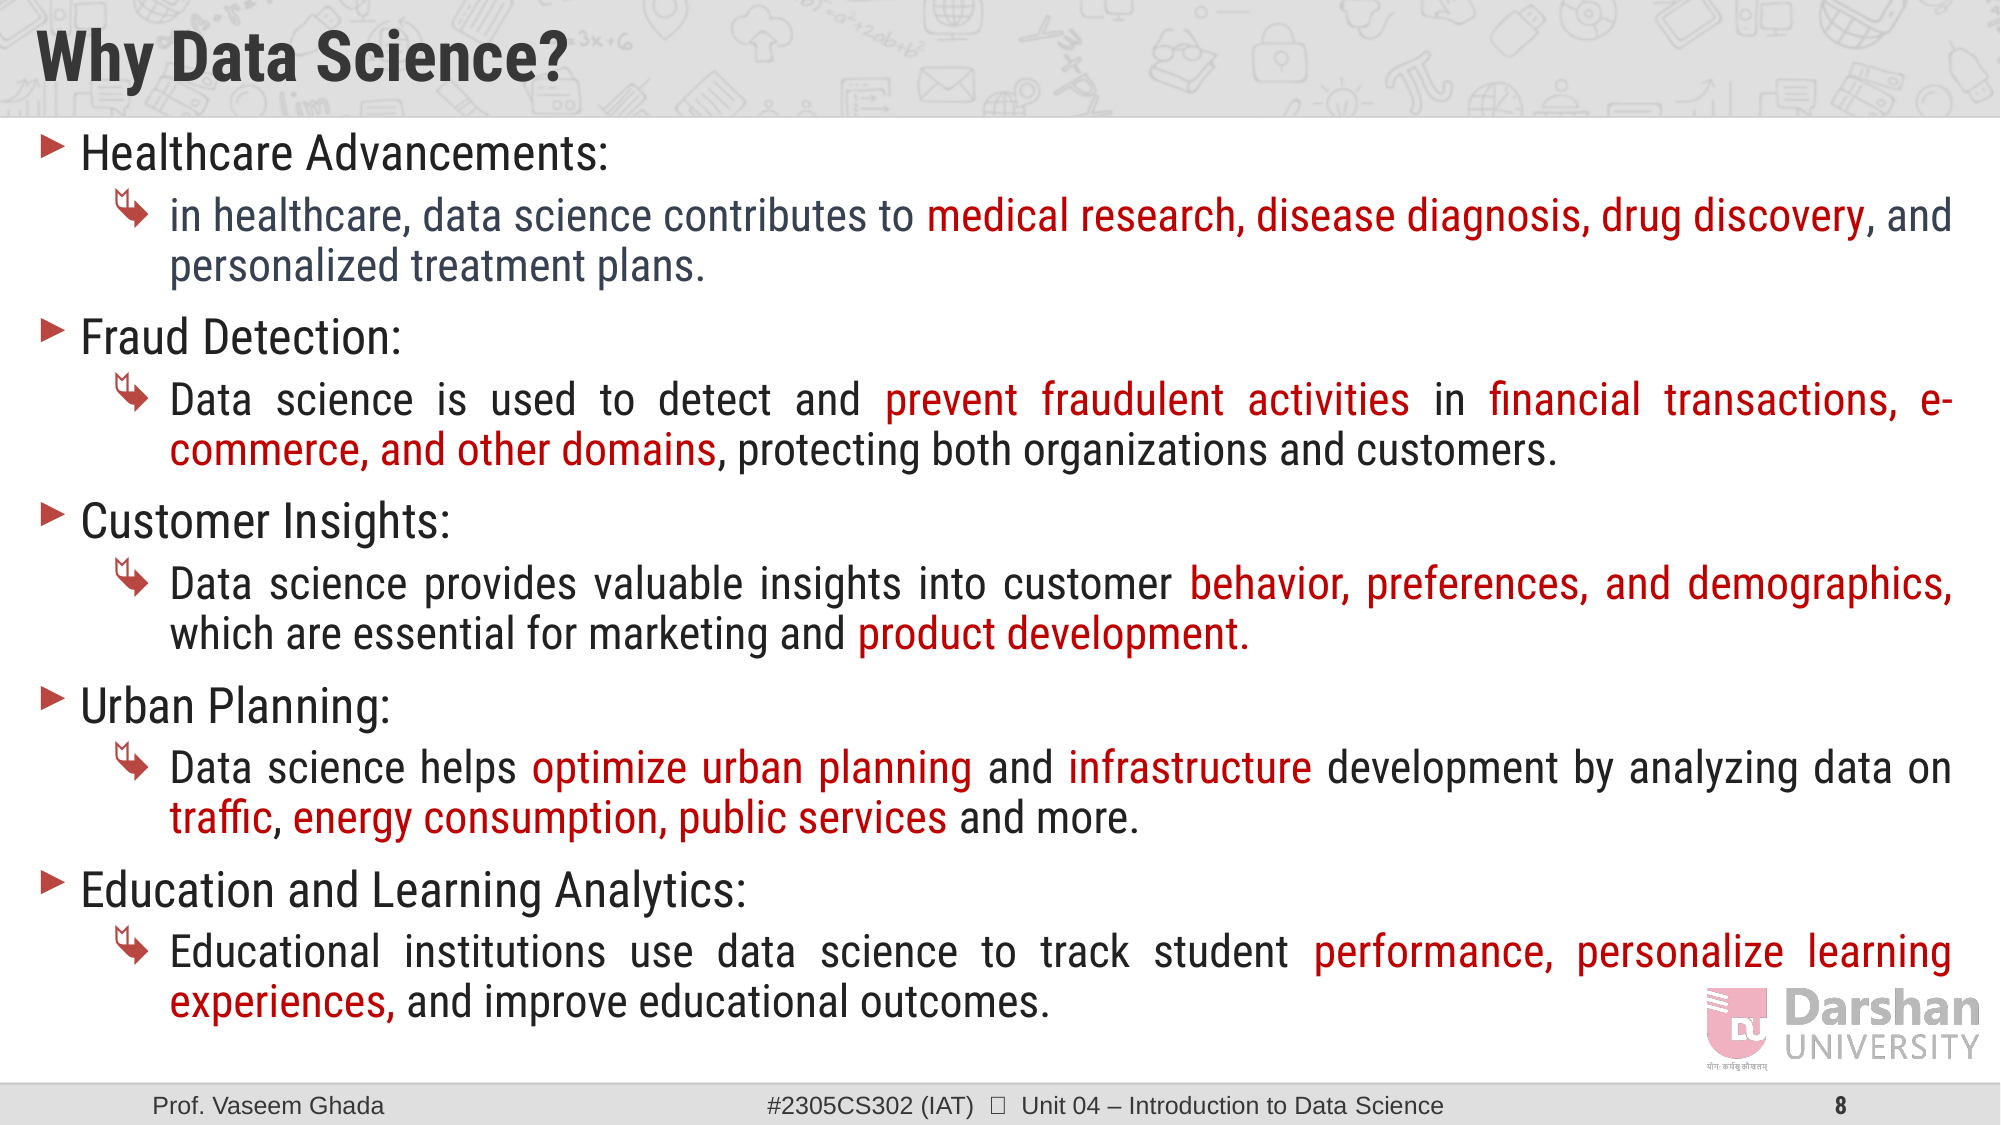

# Why Data Science?
Healthcare Advancements:
in healthcare, data science contributes to medical research, disease diagnosis, drug discovery, and personalized treatment plans.
Fraud Detection:
Data science is used to detect and prevent fraudulent activities in financial transactions, e-commerce, and other domains, protecting both organizations and customers.
Customer Insights:
Data science provides valuable insights into customer behavior, preferences, and demographics, which are essential for marketing and product development.
Urban Planning:
Data science helps optimize urban planning and infrastructure development by analyzing data on traffic, energy consumption, public services and more.
Education and Learning Analytics:
Educational institutions use data science to track student performance, personalize learning experiences, and improve educational outcomes.